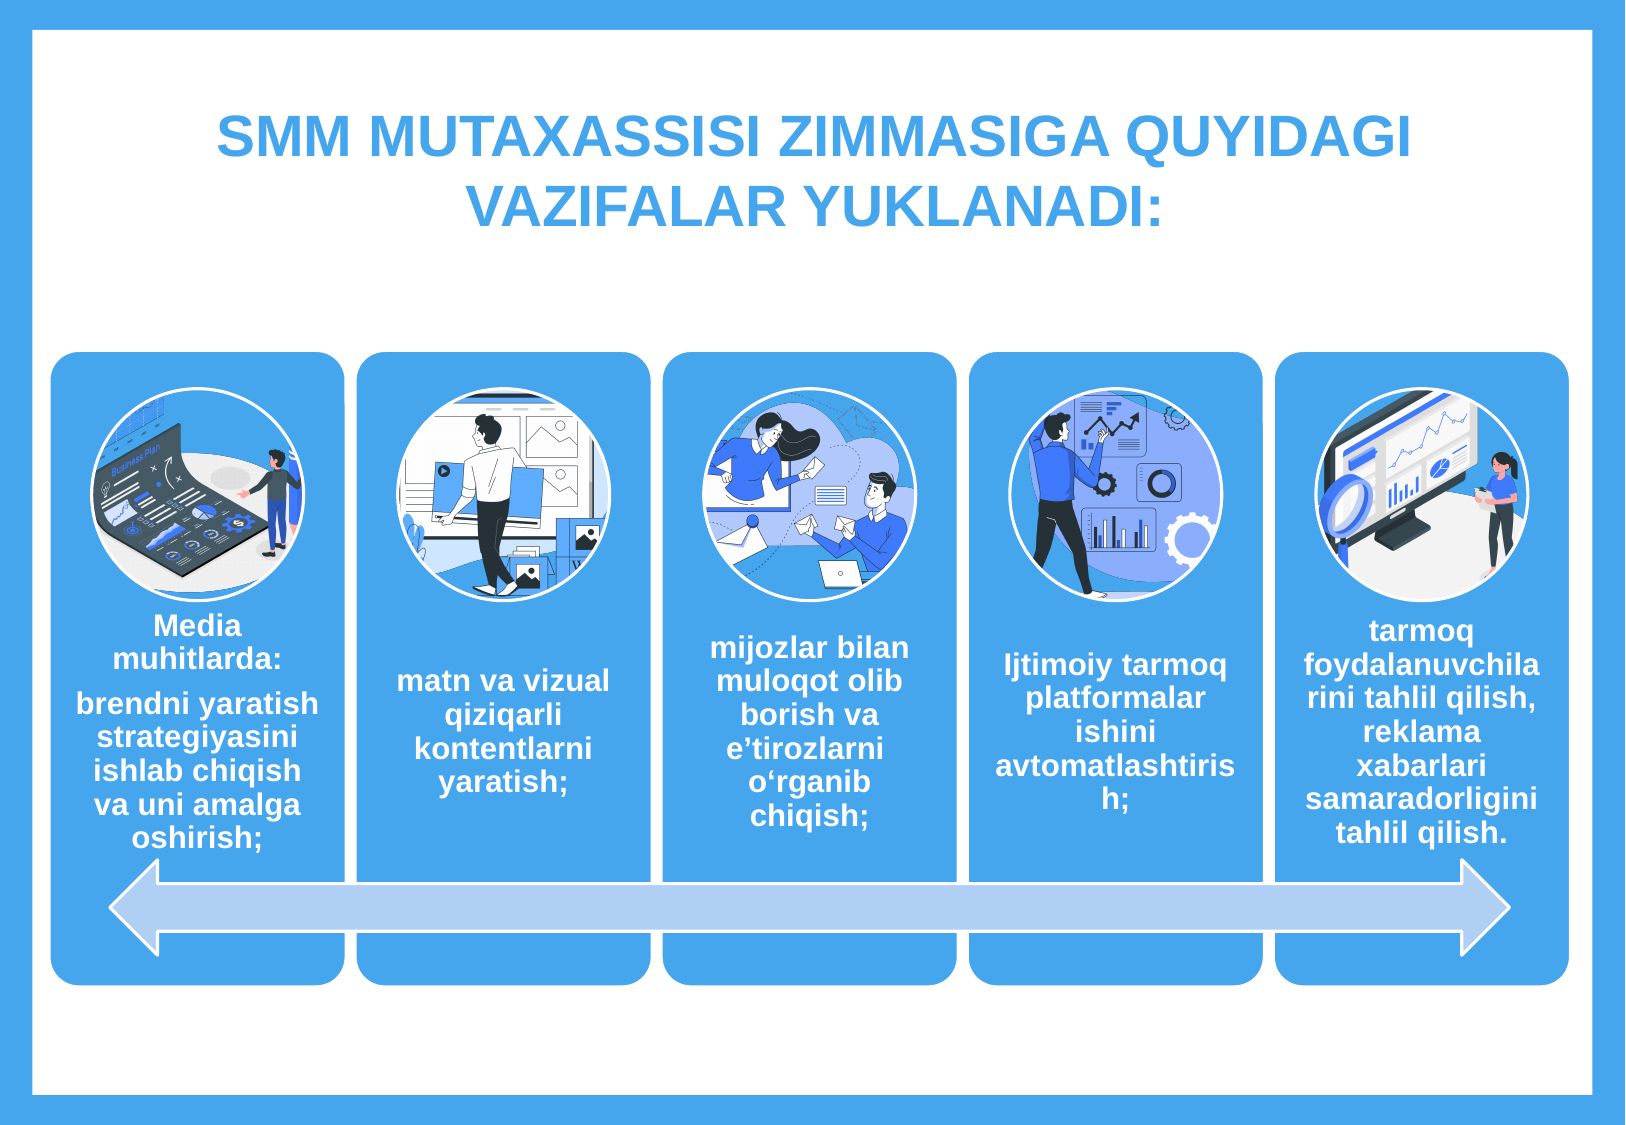

# SMM MUTAXASSISI ZIMMASIGA QUYIDAGI VAZIFALAR YUKLANADI:
Media muhitlarda:
brendni yaratish strategiyasini ishlab chiqish va uni amalga oshirish;
matn va vizual qiziqarli kontentlarni yaratish;
mijozlar bilan muloqot olib borish va e’tirozlarni  o‘rganib chiqish;
Ijtimoiy tarmoq platformalar ishini avtomatlashtirish;
tarmoq foydalanuvchilarini tahlil qilish, reklama xabarlari samaradorligini tahlil qilish.